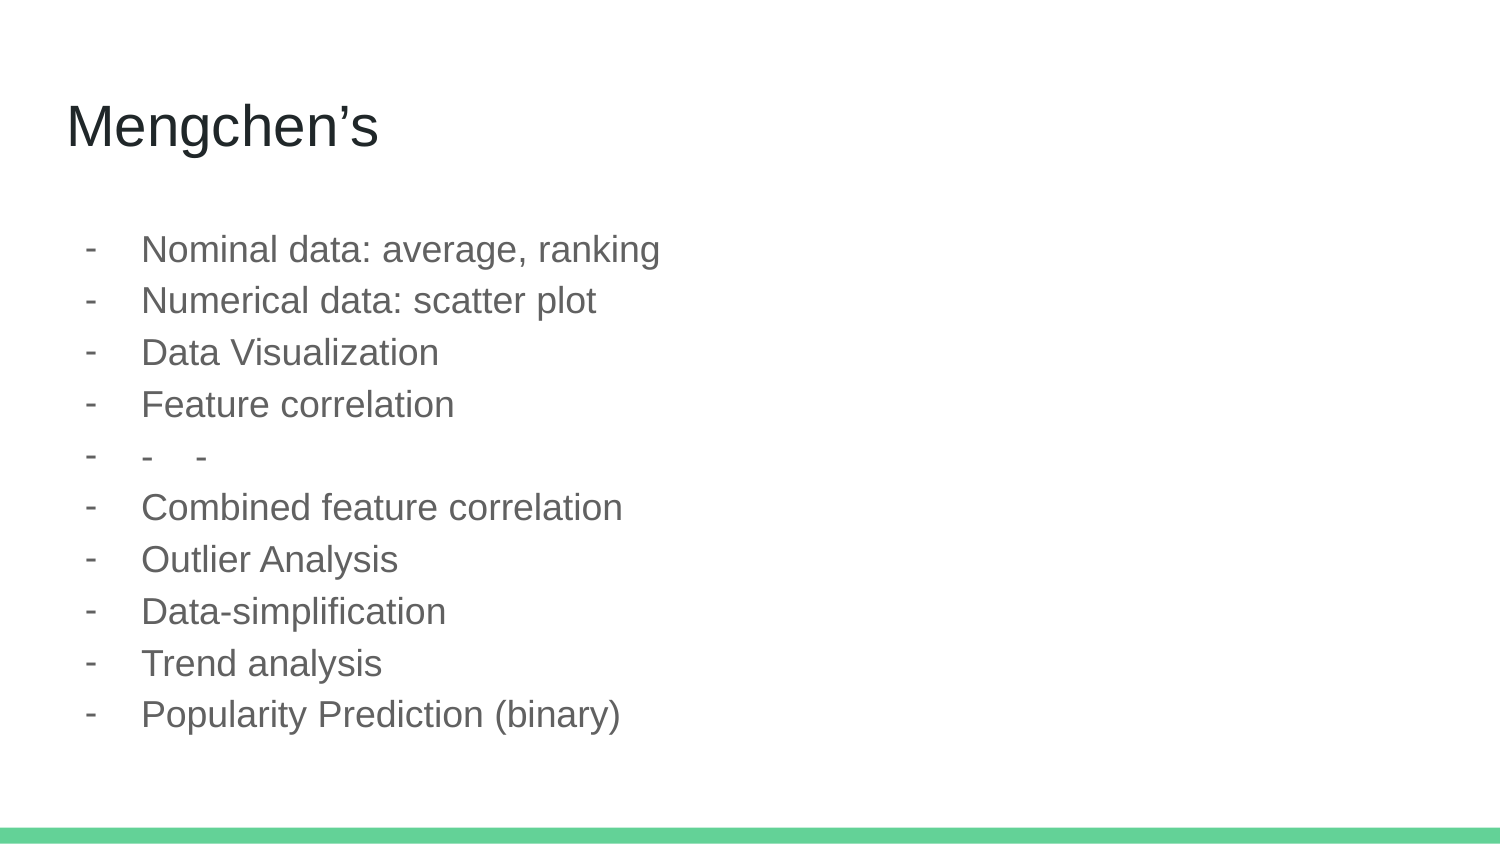

# Mengchen’s
Nominal data: average, ranking
Numerical data: scatter plot
Data Visualization
Feature correlation
-    -
Combined feature correlation
Outlier Analysis
Data-simplification
Trend analysis
Popularity Prediction (binary)